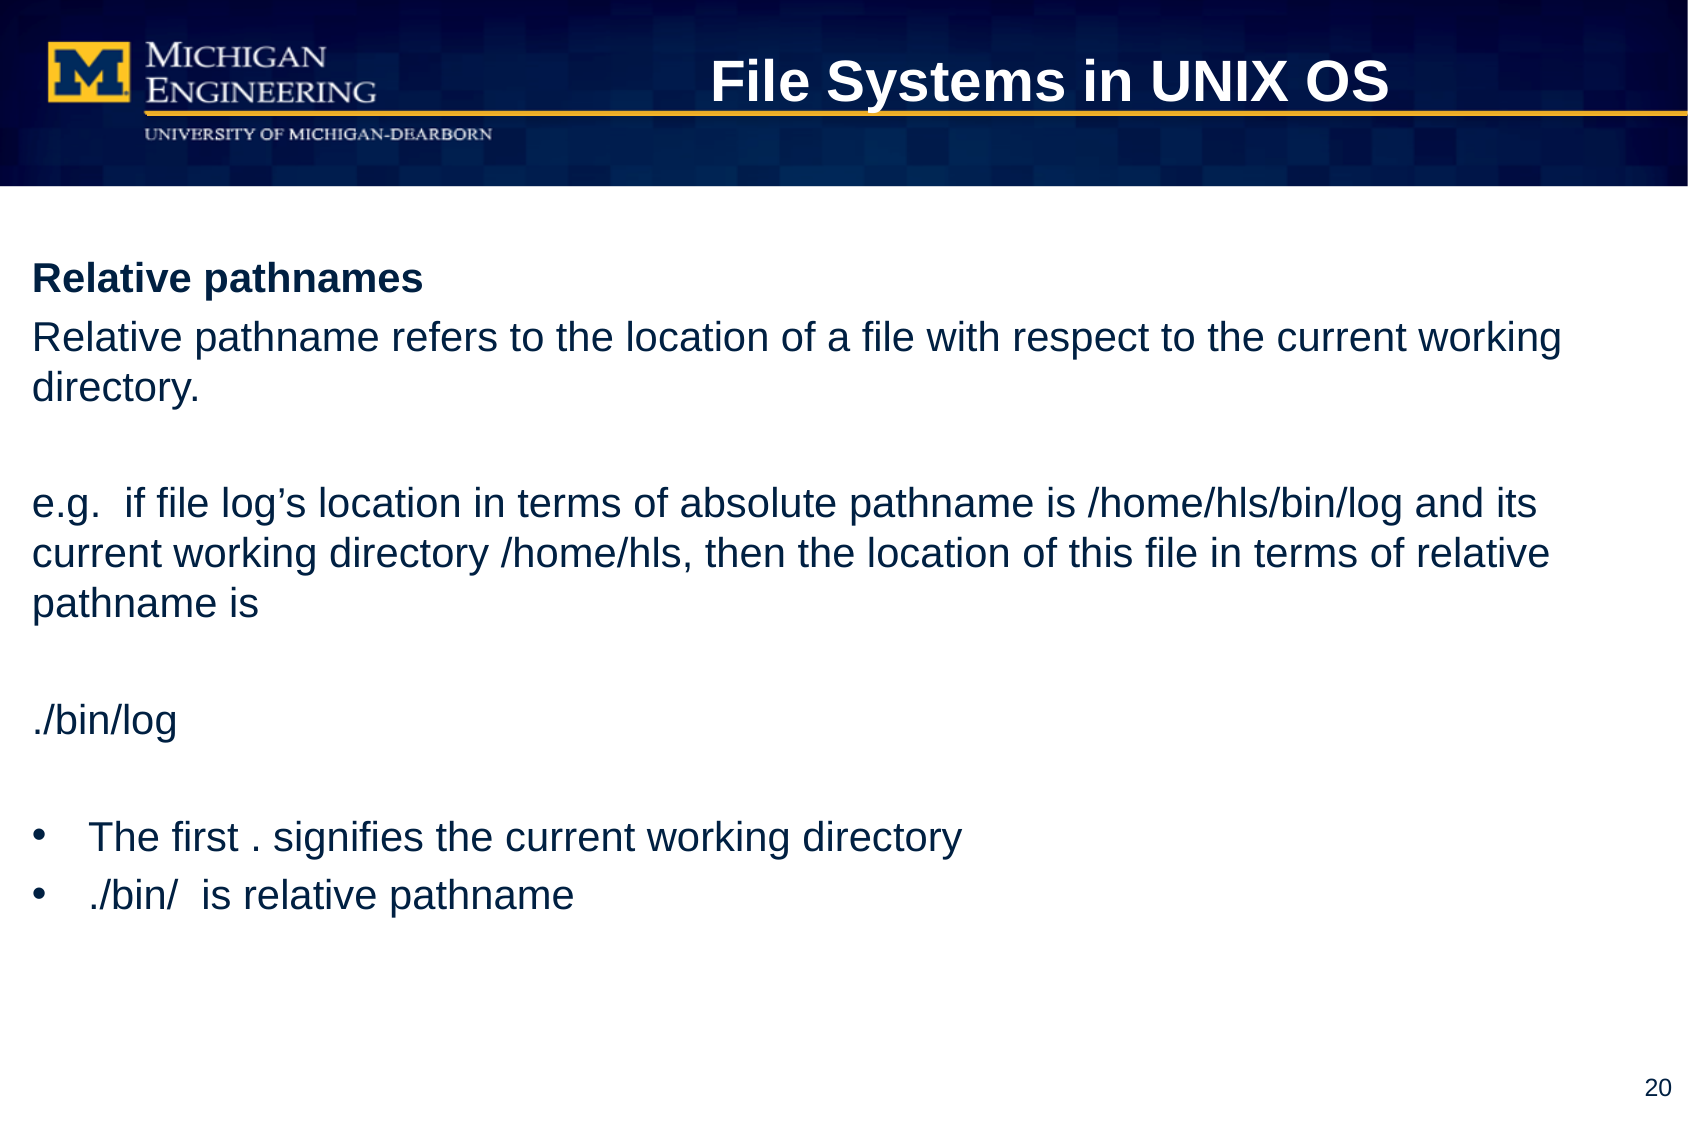

# File Systems in UNIX OS
Relative pathnames
Relative pathname refers to the location of a file with respect to the current working directory.

e.g.  if file log’s location in terms of absolute pathname is /home/hls/bin/log and its current working directory /home/hls, then the location of this file in terms of relative pathname is

./bin/log

The first . signifies the current working directory
./bin/  is relative pathname

20